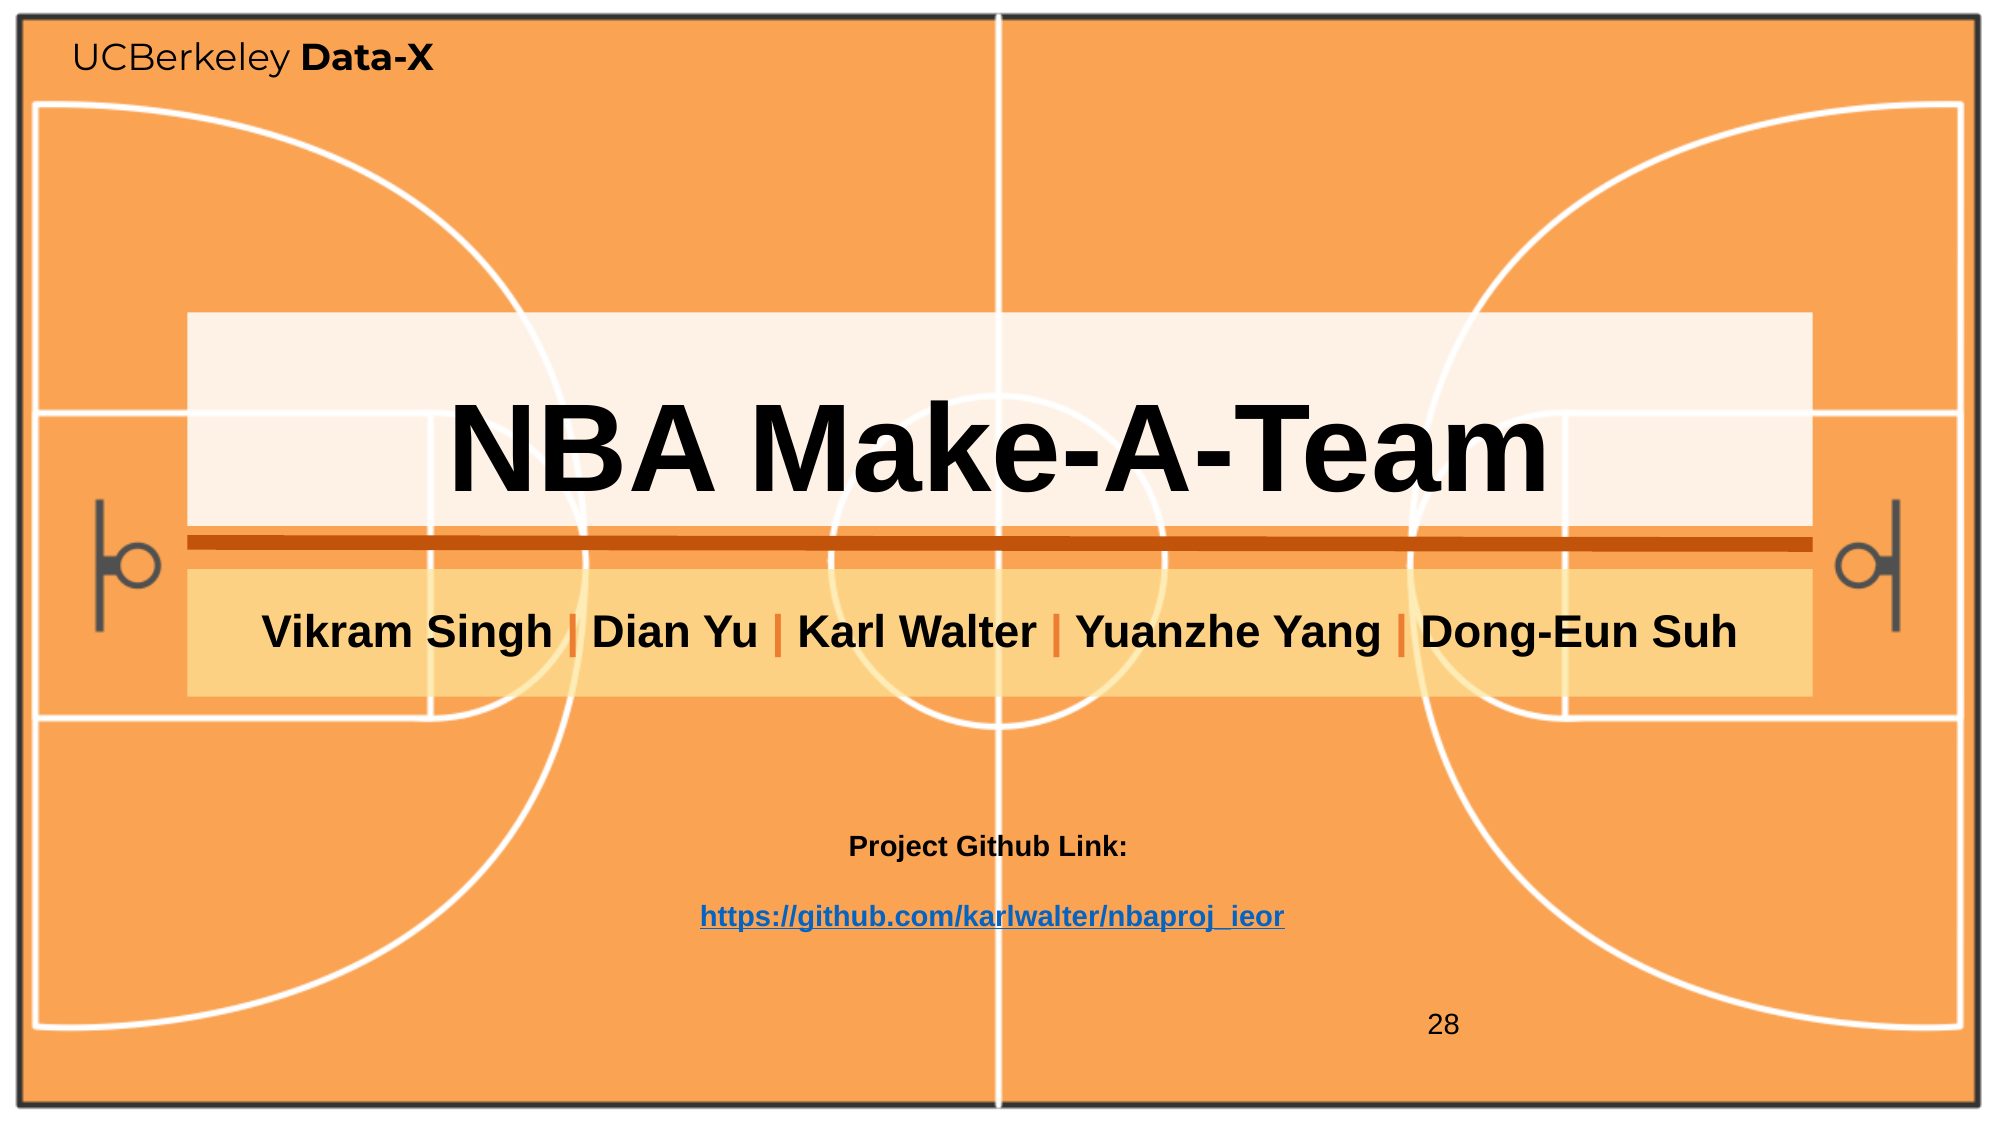

UCBerkeley Data-X
NBA Make-A-Team
Vikram Singh | Dian Yu | Karl Walter | Yuanzhe Yang | Dong-Eun Suh
Project Github Link:

https://github.com/karlwalter/nbaproj_ieor
28